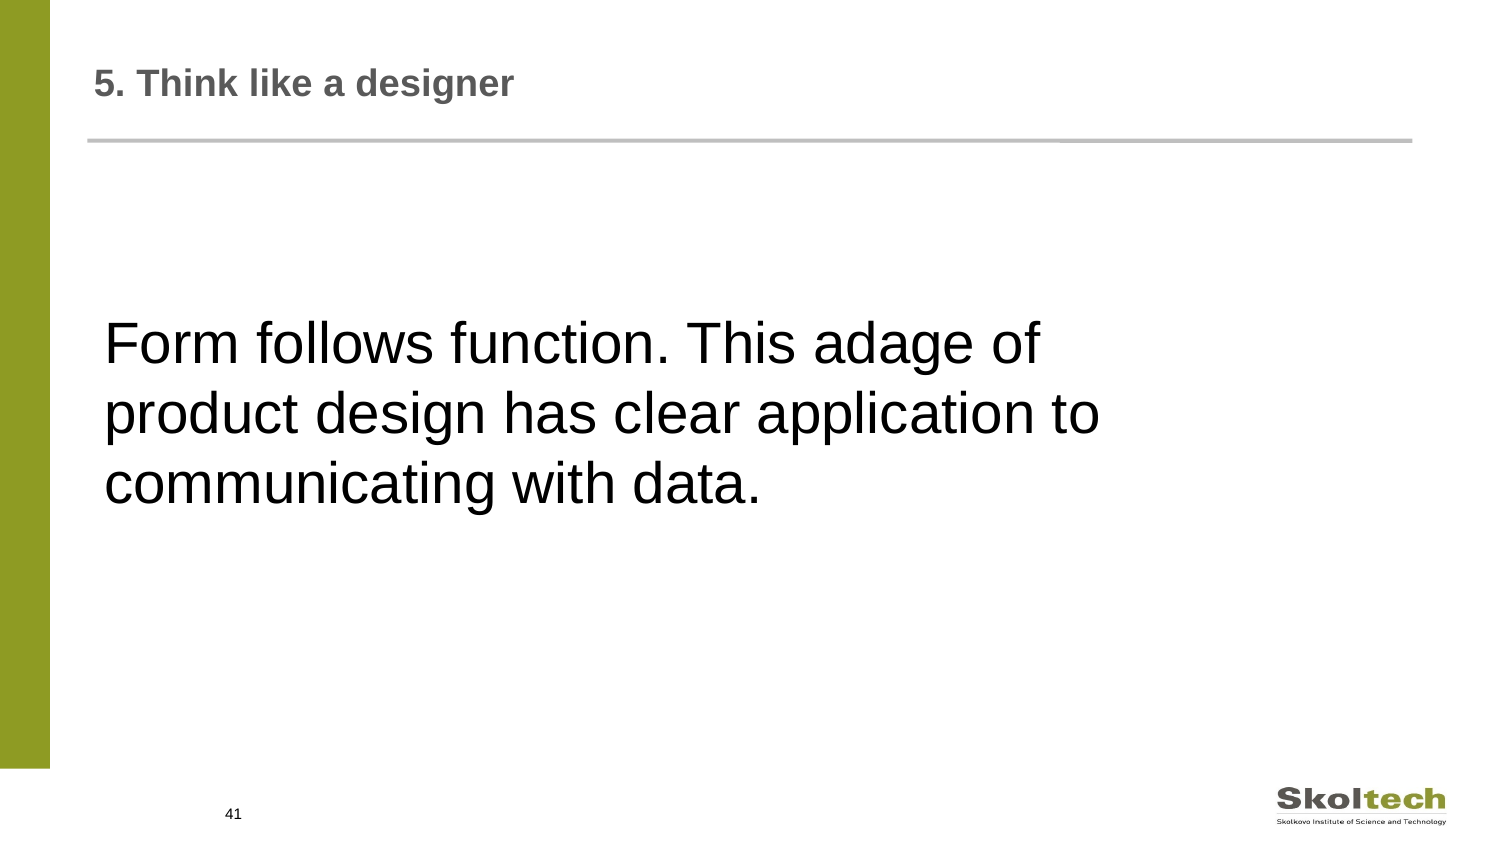

# 5. Think like a designer
Form follows function. This adage of product design has clear application to communicating with data.
41